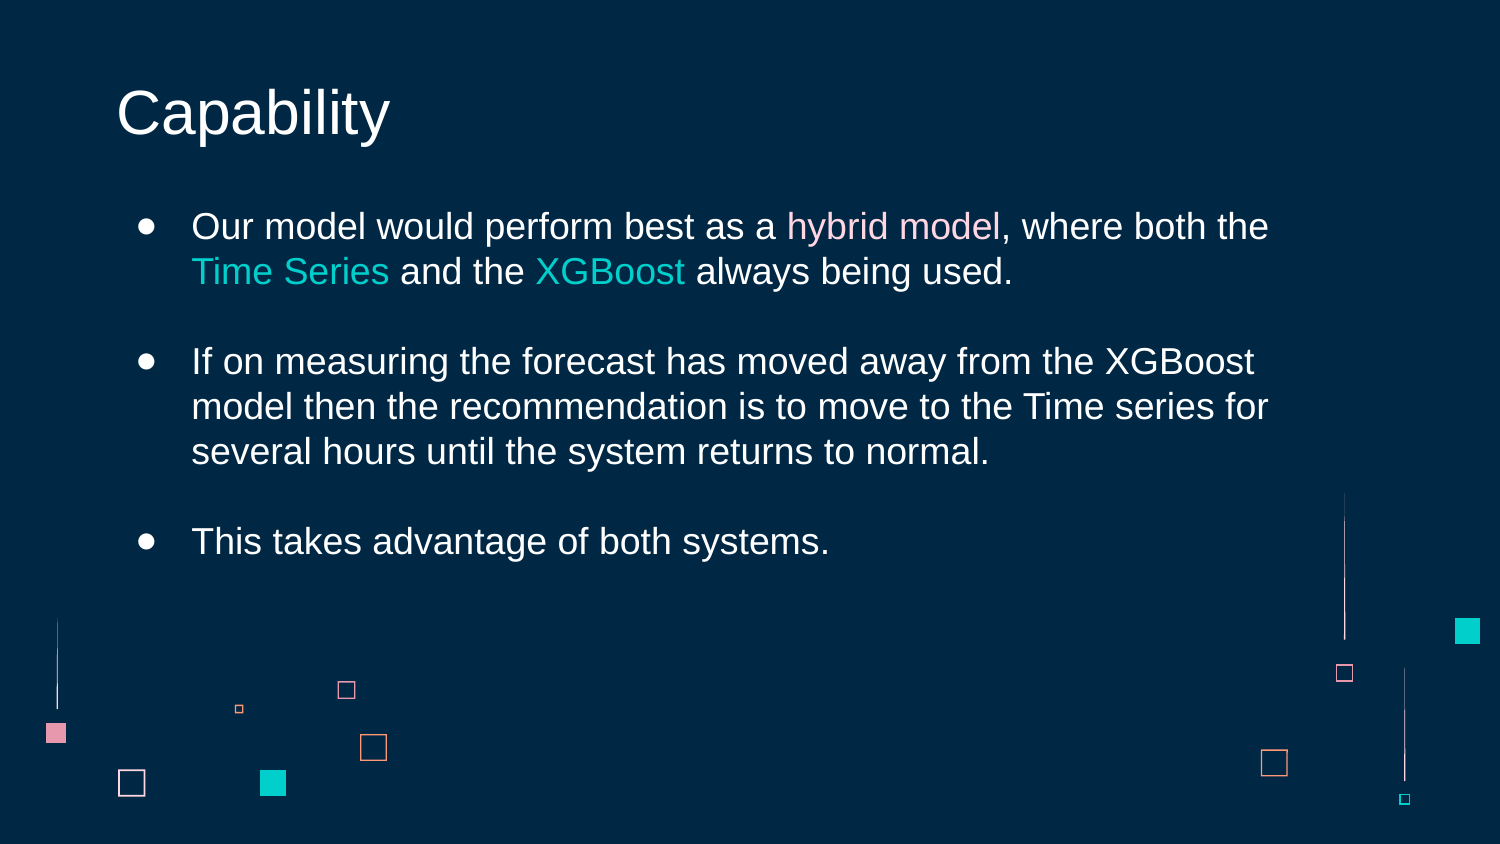

# Capability
Our model would perform best as a hybrid model, where both the Time Series and the XGBoost always being used.

If on measuring the forecast has moved away from the XGBoost model then the recommendation is to move to the Time series for several hours until the system returns to normal.

This takes advantage of both systems.